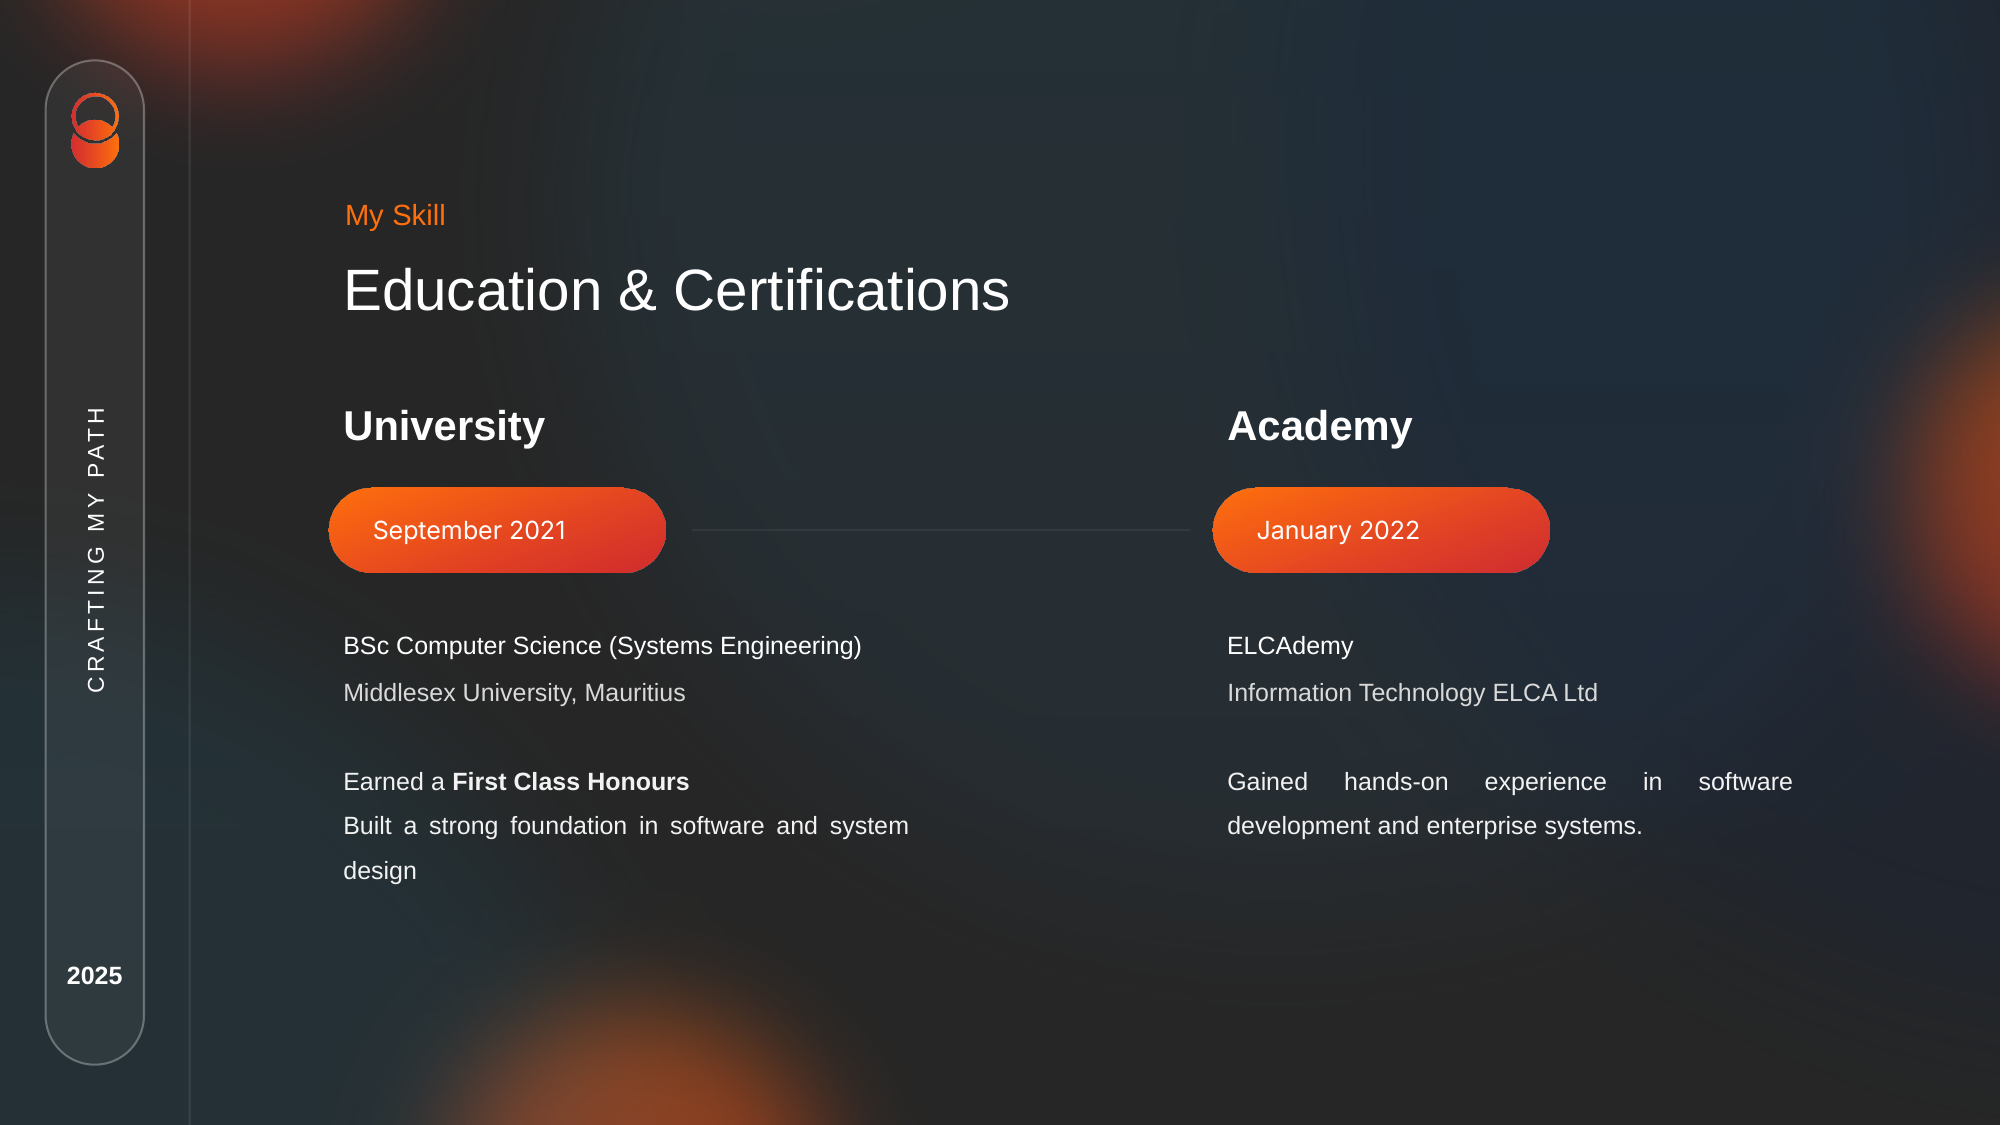

My Skill
Education & Certifications
University
Academy

September 2021
January 2022
BSc Computer Science (Systems Engineering)
ELCAdemy
Middlesex University, Mauritius
Information Technology ELCA Ltd
Earned a First Class Honours
Built a strong foundation in software and system design
Gained hands-on experience in software development and enterprise systems.
CRAFTING MY PATH
2025